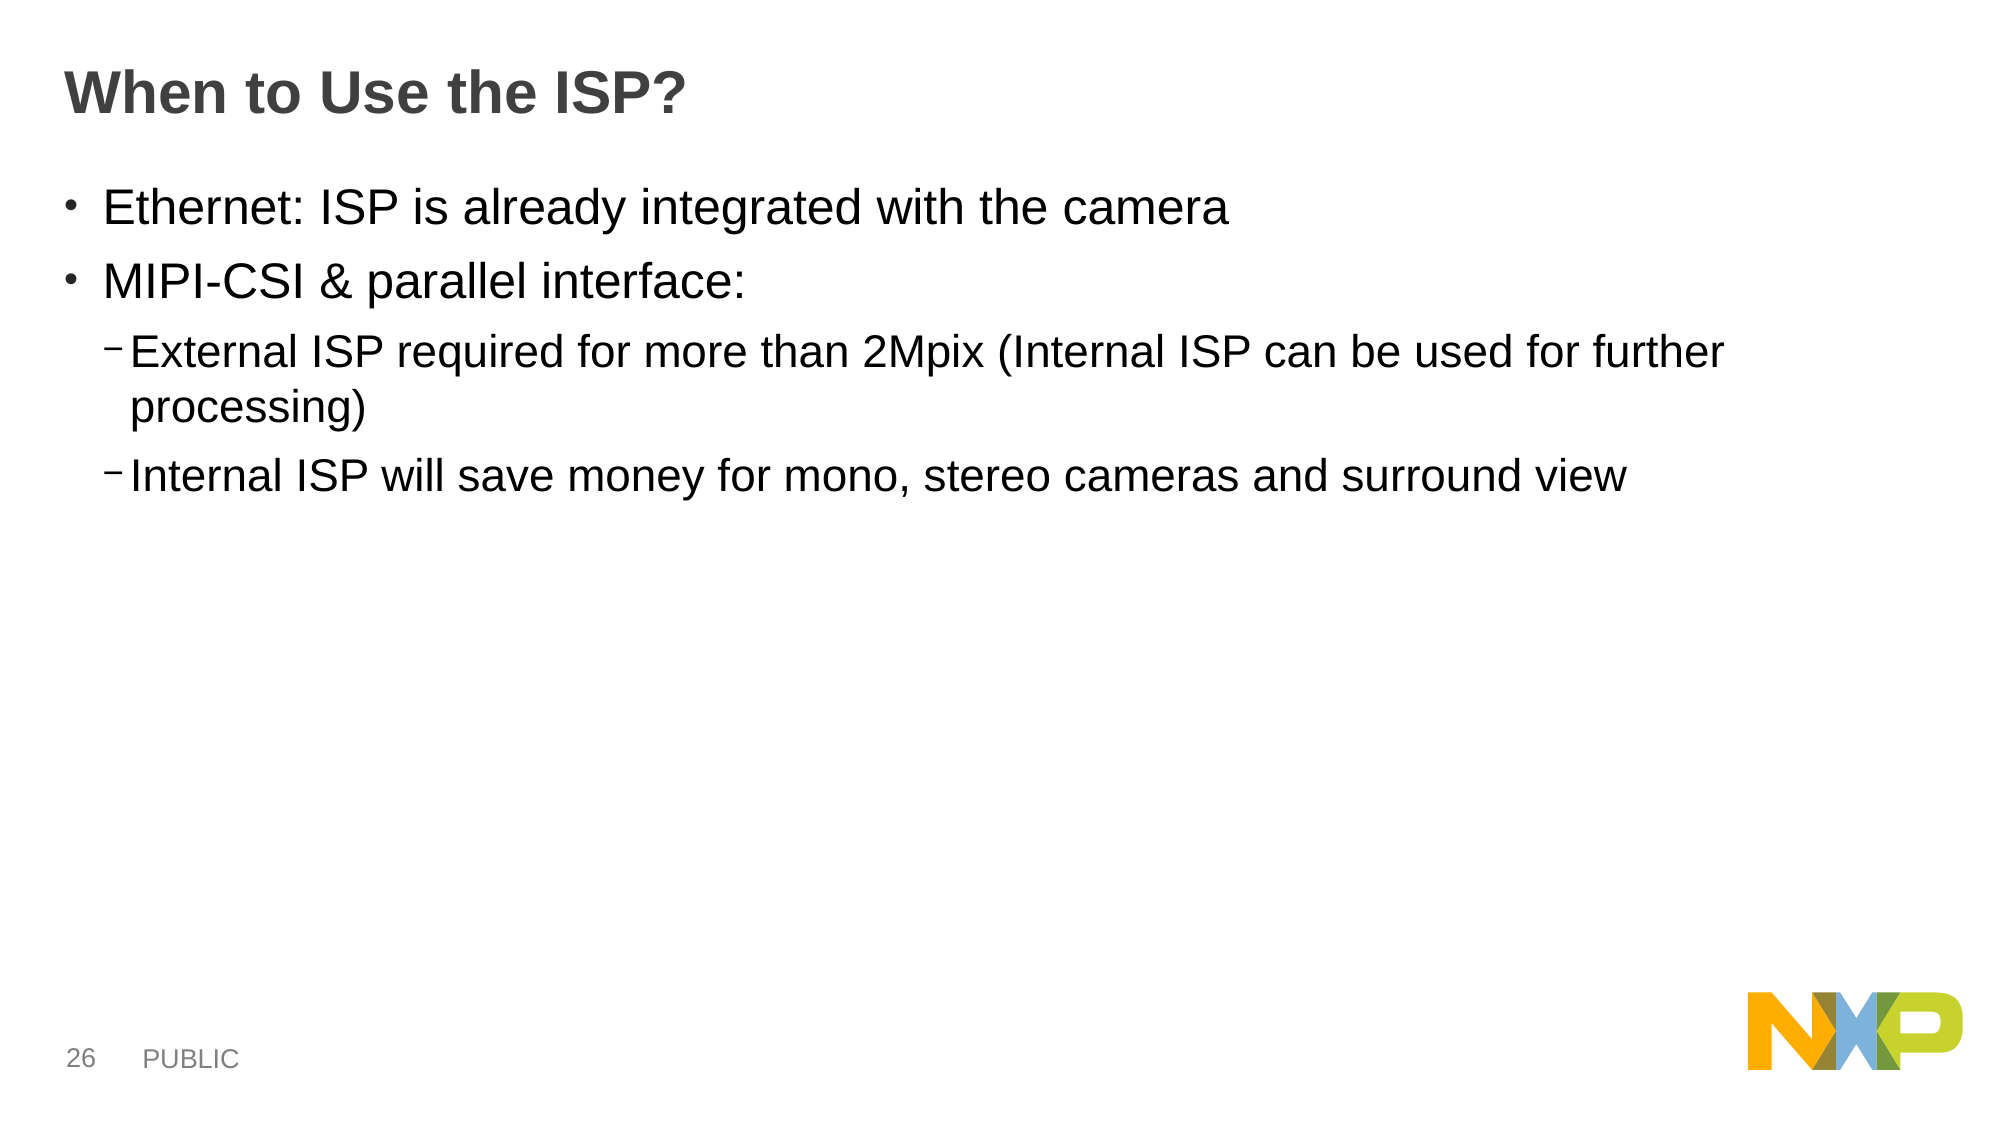

# When to Use the ISP?
Ethernet: ISP is already integrated with the camera
MIPI-CSI & parallel interface:
External ISP required for more than 2Mpix (Internal ISP can be used for further processing)
Internal ISP will save money for mono, stereo cameras and surround view